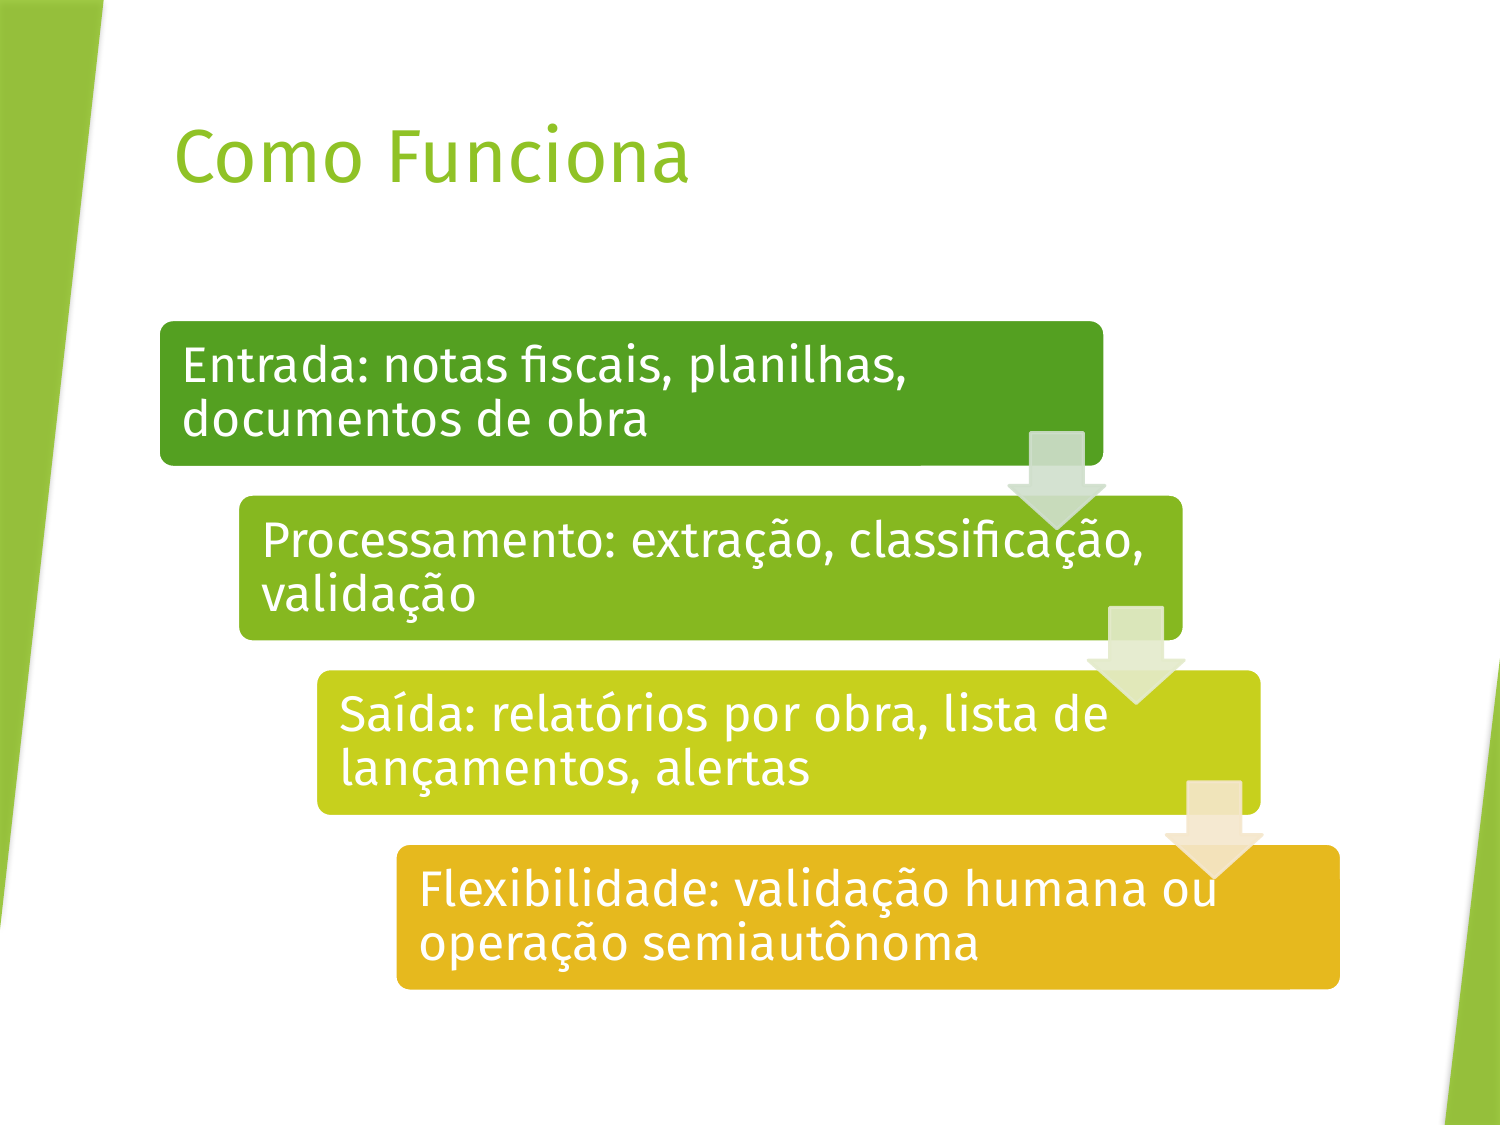

# Como Funciona
Entrada: notas fiscais, planilhas, documentos de obra
Processamento: extração, classificação, validação
Saída: relatórios por obra, lista de lançamentos, alertas
Flexibilidade: validação humana ou operação semiautônoma